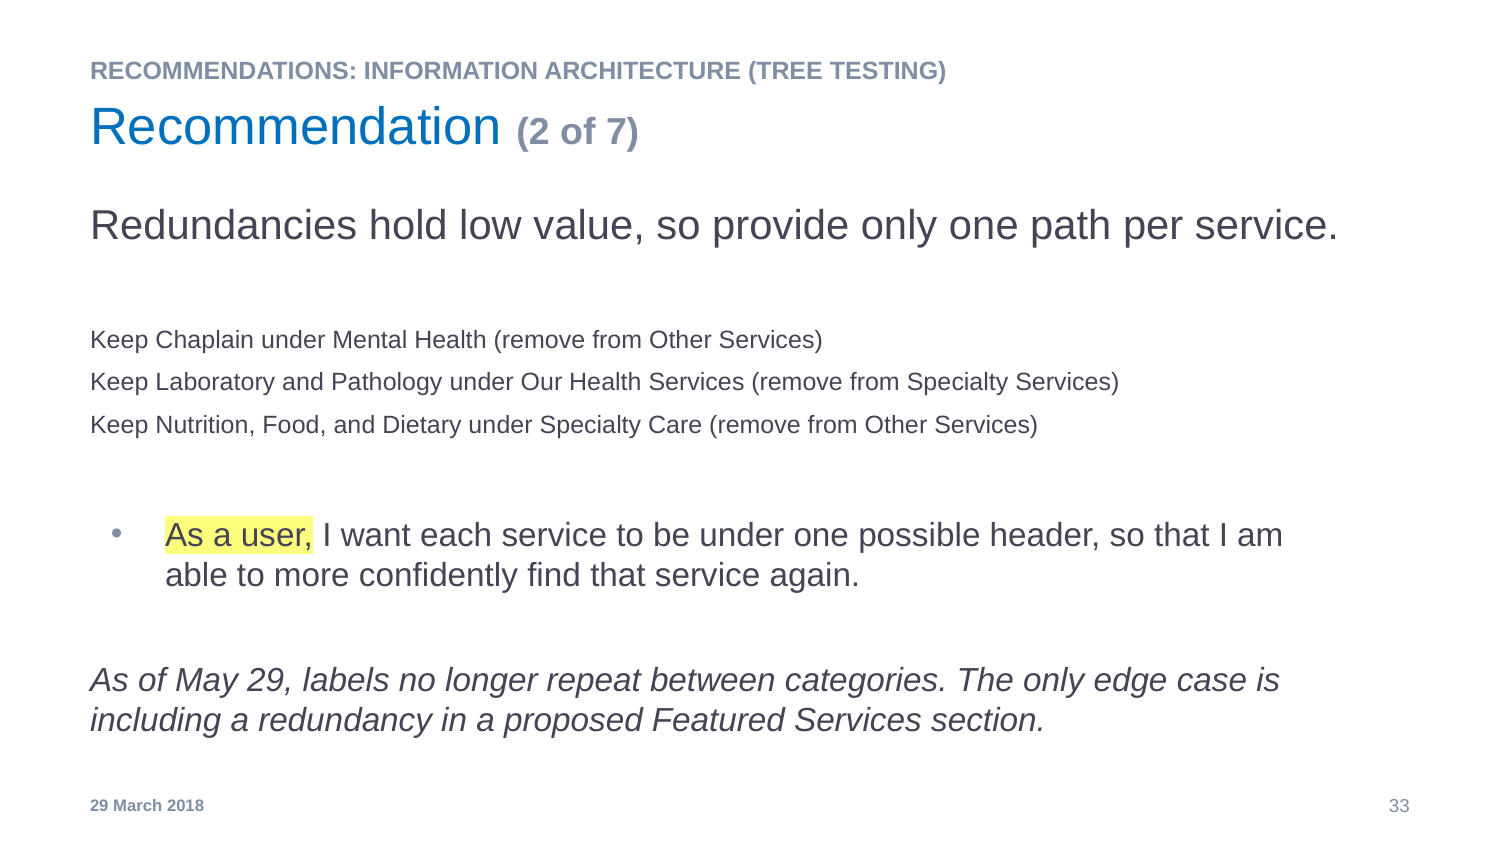

RECOMMENDATIONS: INFORMATION ARCHITECTURE (TREE TESTING)
# Recommendation (2 of 7)
Redundancies hold low value, so provide only one path per service.

Keep Chaplain under Mental Health (remove from Other Services)
Keep Laboratory and Pathology under Our Health Services (remove from Specialty Services)
Keep Nutrition, Food, and Dietary under Specialty Care (remove from Other Services)

As a user, I want each service to be under one possible header, so that I am able to more confidently find that service again.

As of May 29, labels no longer repeat between categories. The only edge case is including a redundancy in a proposed Featured Services section.

29 March 2018
33